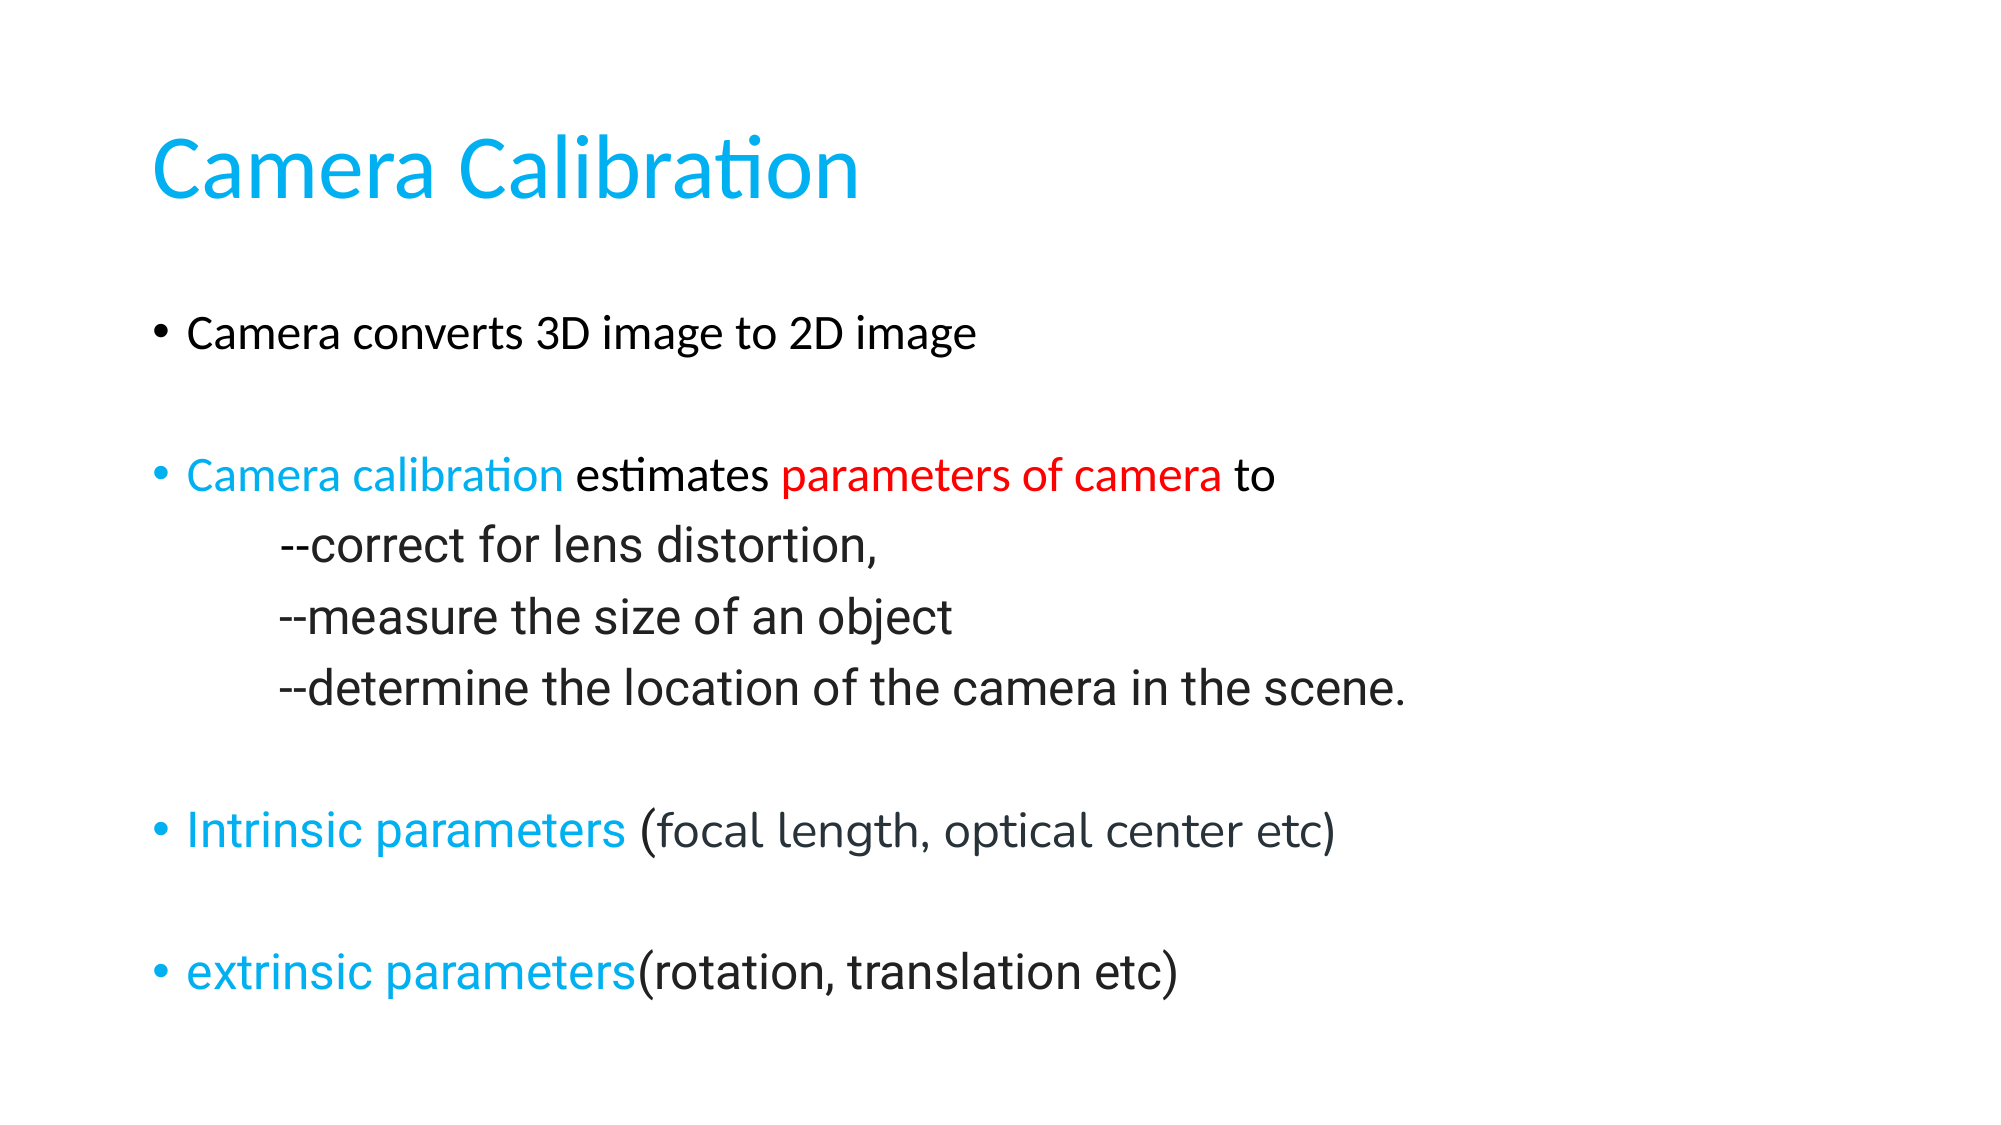

# Camera Calibration
Camera converts 3D image to 2D image

Camera calibration estimates parameters of camera to
	--correct for lens distortion,
	--measure the size of an object
	--determine the location of the camera in the scene.

Intrinsic parameters (focal length, optical center etc)

extrinsic parameters(rotation, translation etc)